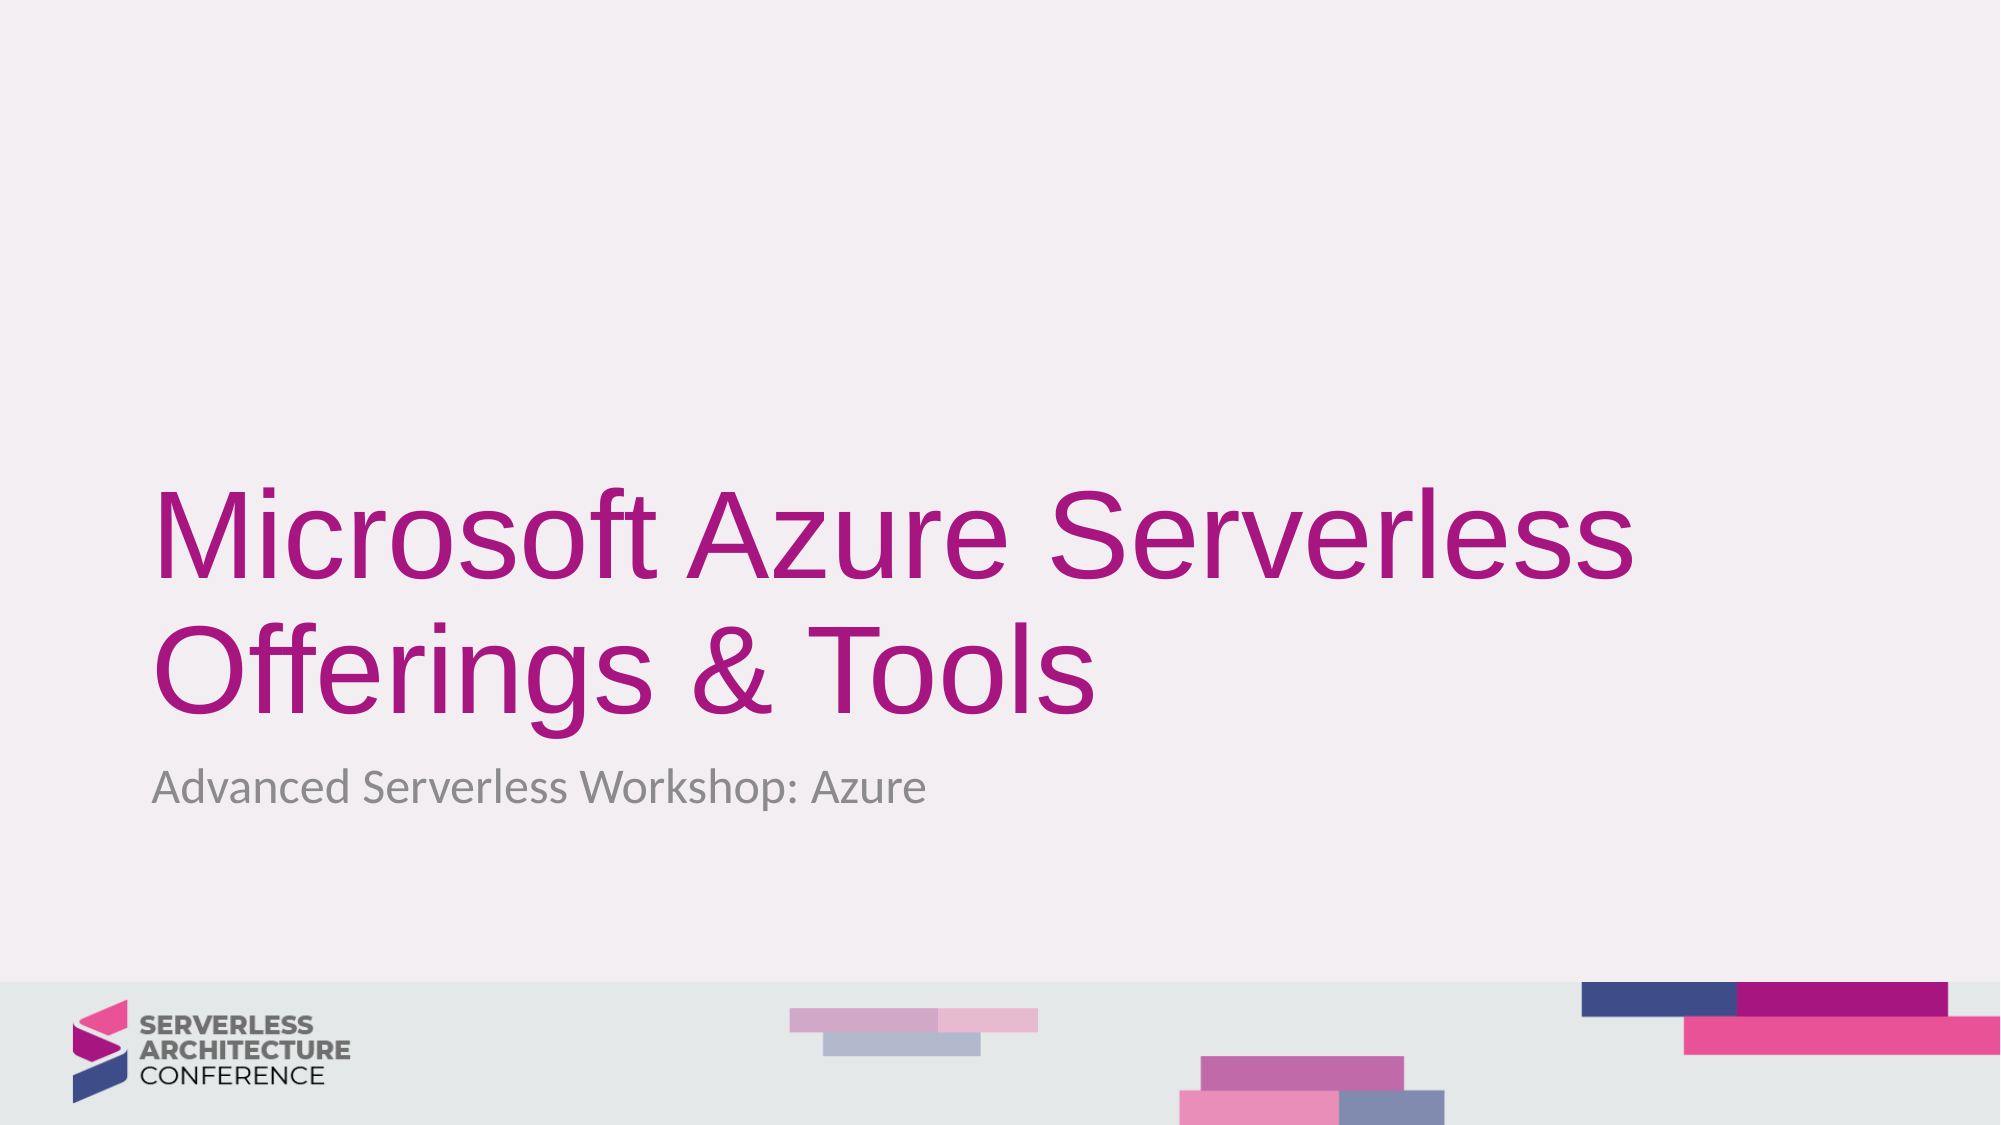

# Microsoft Azure Serverless Offerings & Tools
Advanced Serverless Workshop: Azure